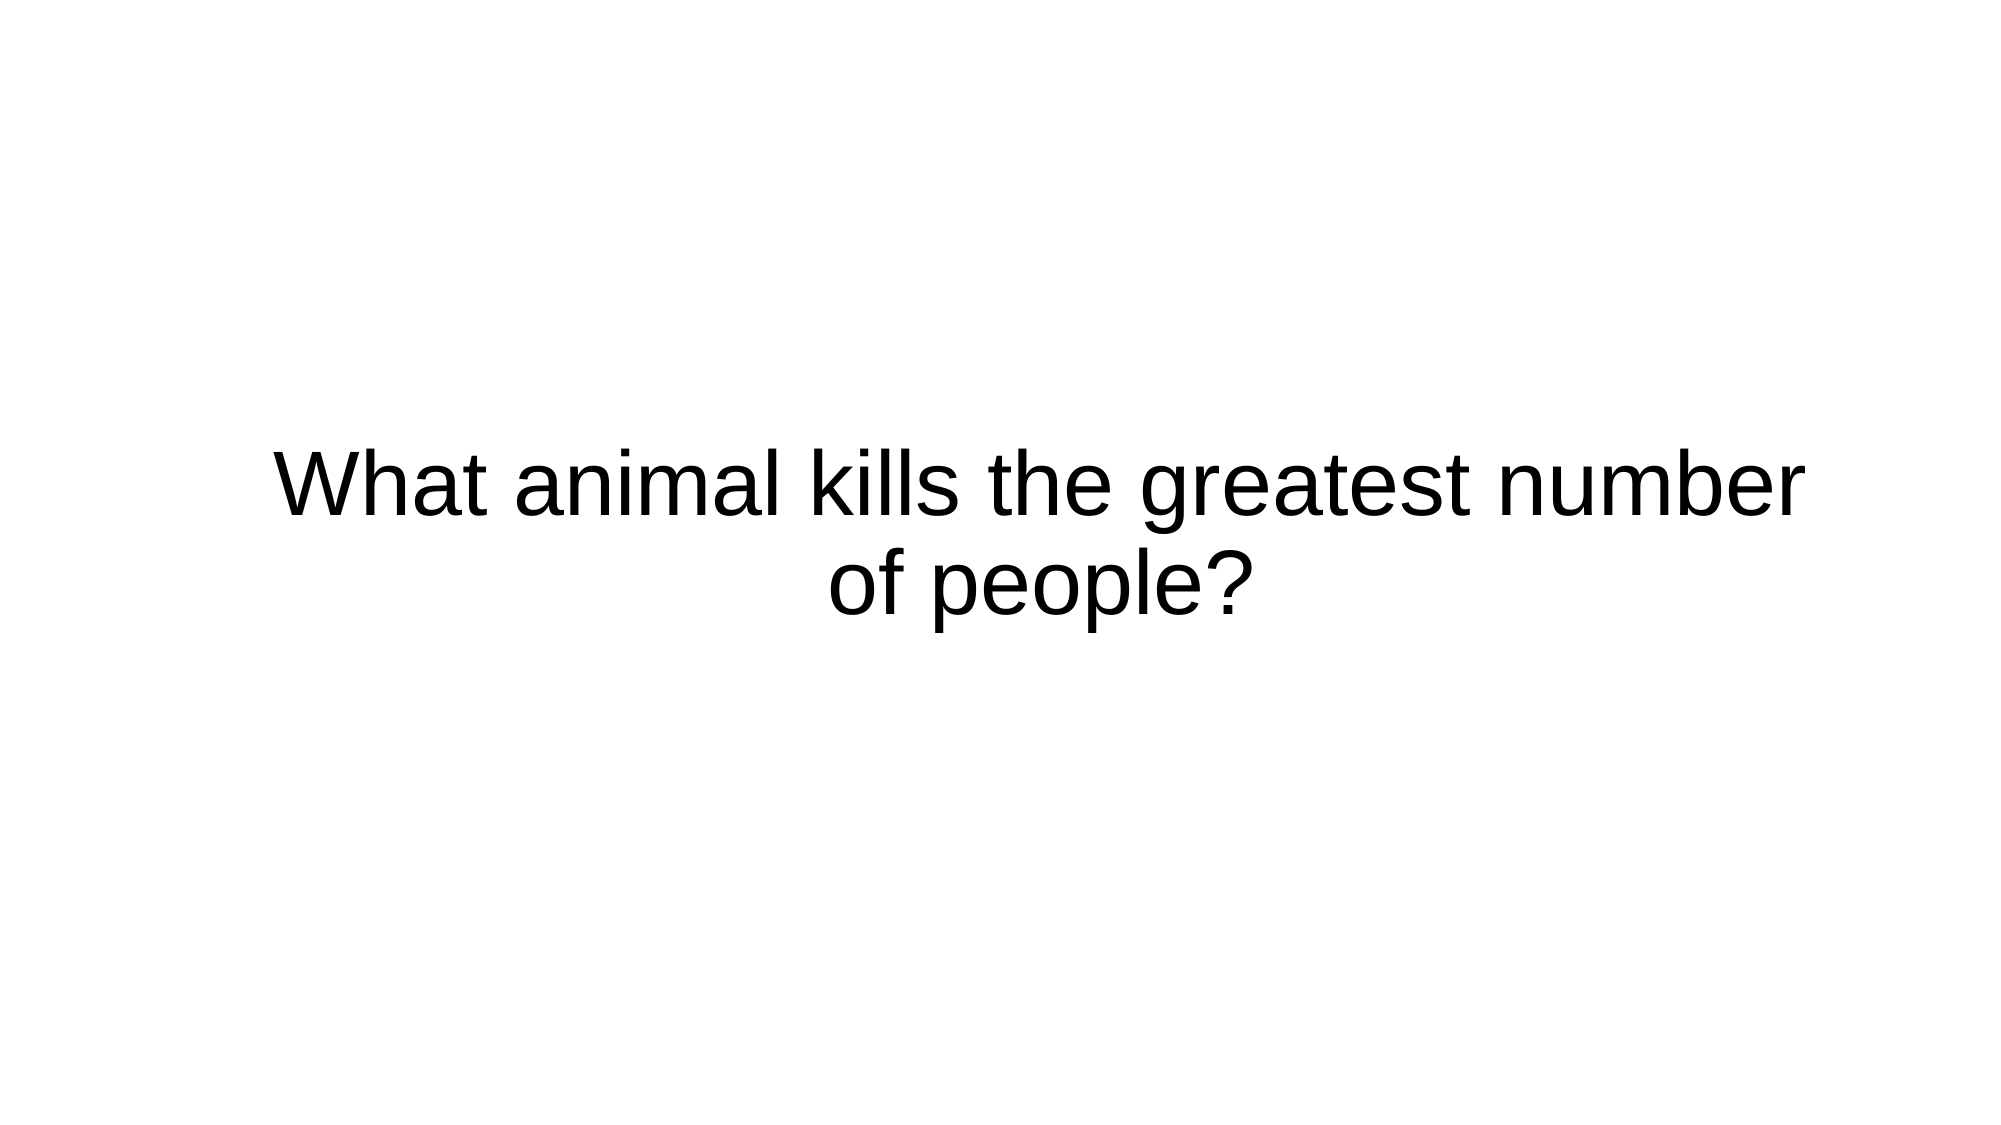

# What animal kills the greatest number of people?